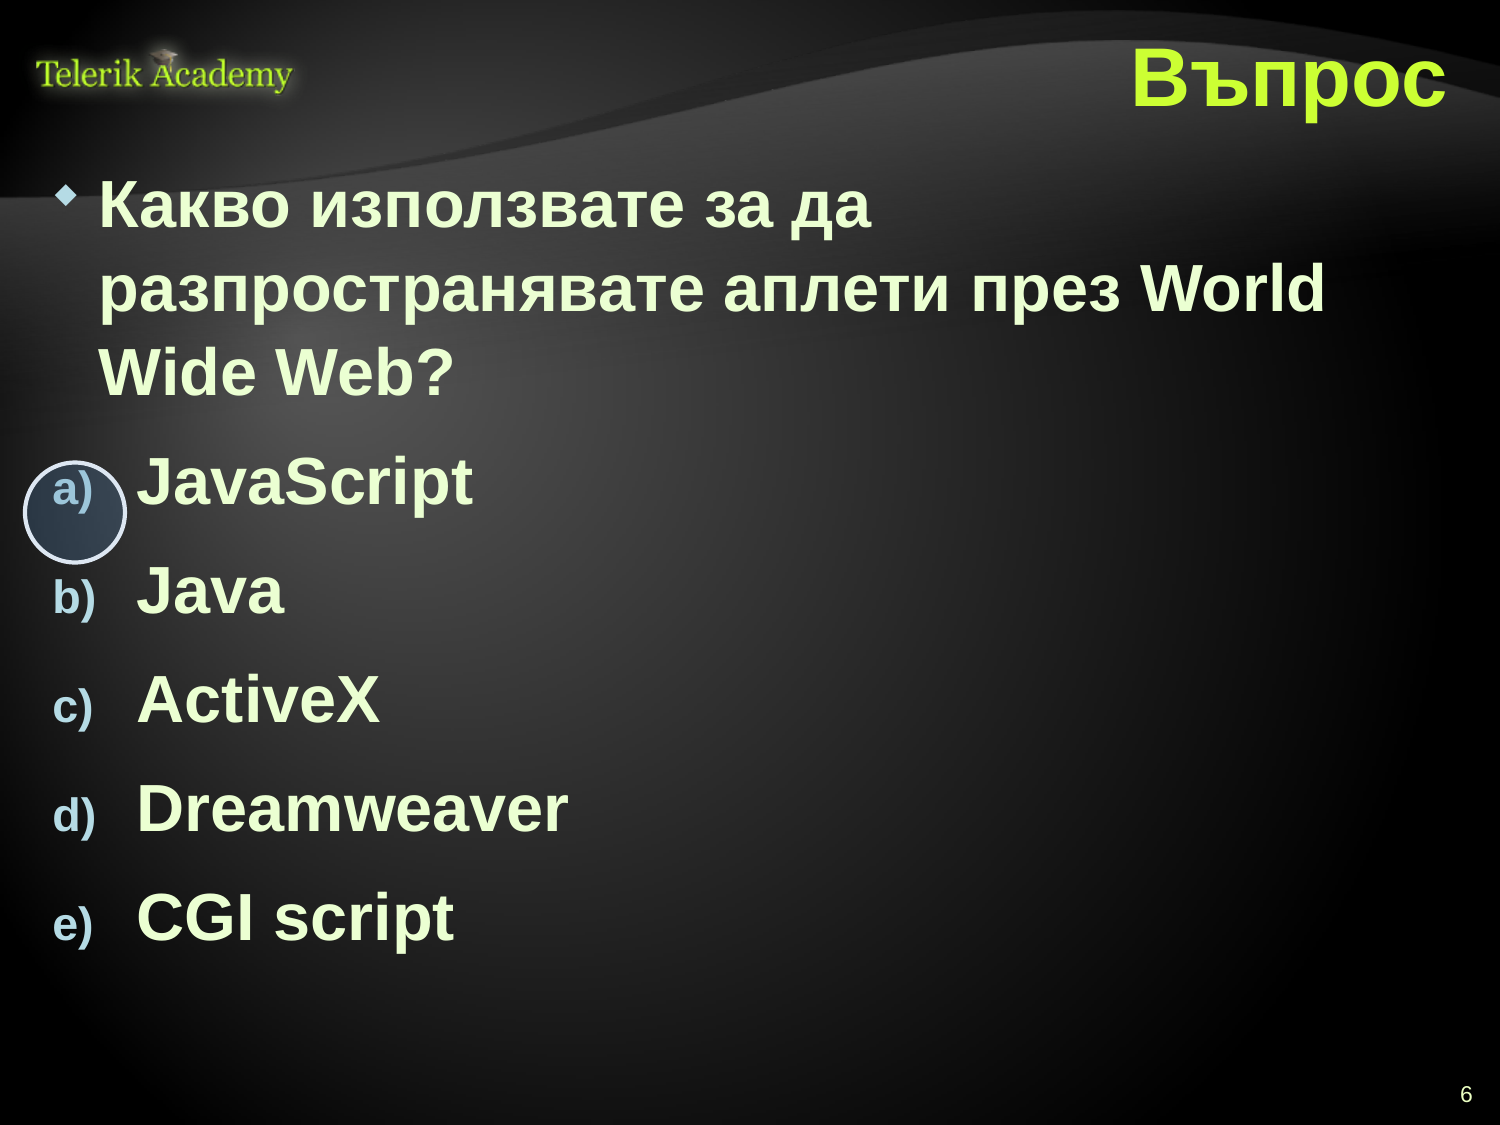

# Въпрос
Какво използвате за да разпространявате аплети през World Wide Web?
JavaScript
Java
ActiveX
Dreamweaver
CGI script

6